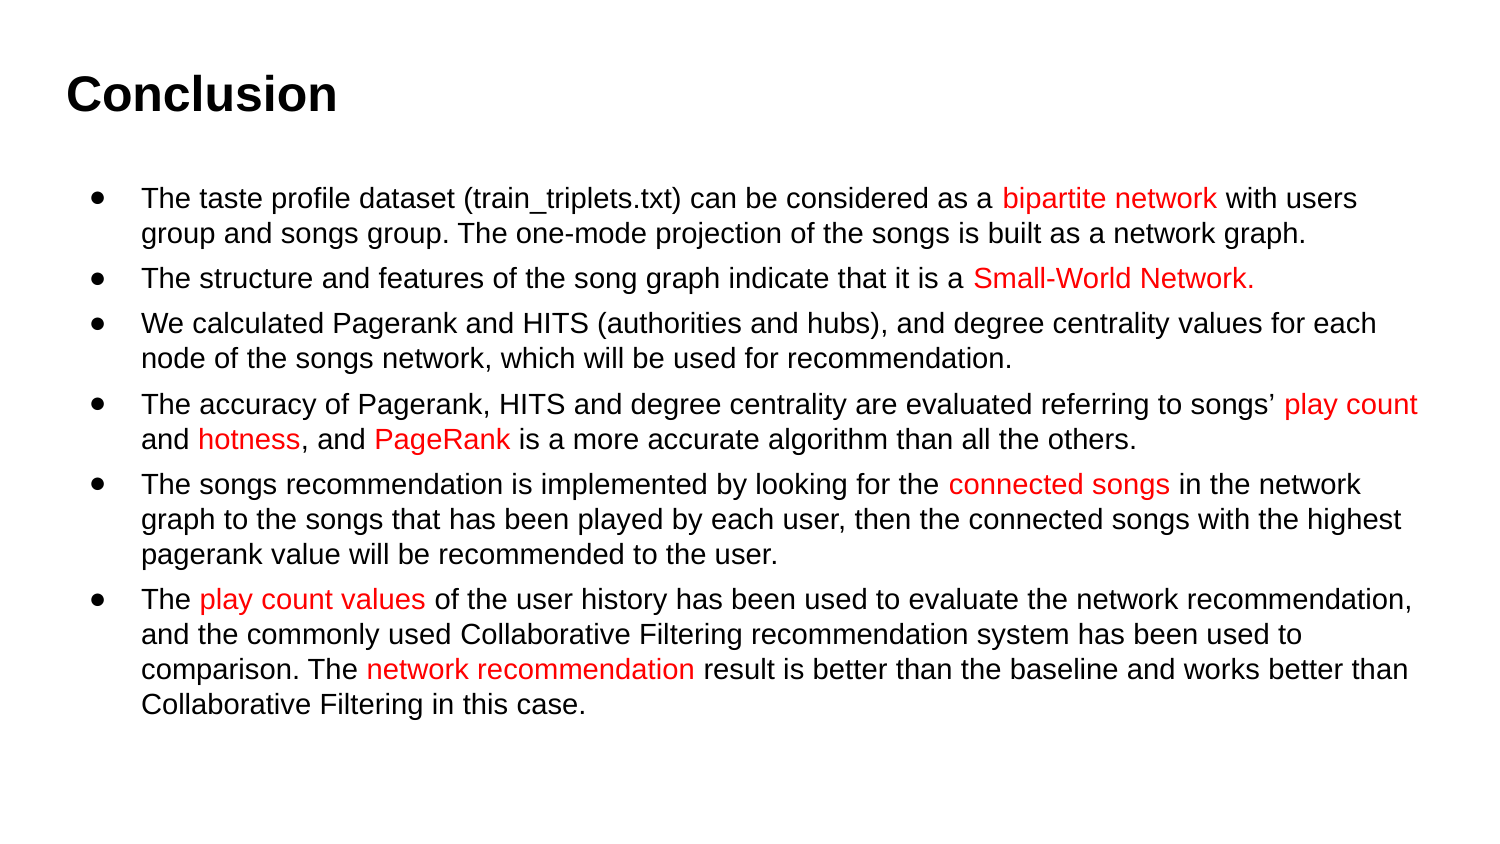

# Conclusion
The taste profile dataset (train_triplets.txt) can be considered as a bipartite network with users group and songs group. The one-mode projection of the songs is built as a network graph.
The structure and features of the song graph indicate that it is a Small-World Network.
We calculated Pagerank and HITS (authorities and hubs), and degree centrality values for each node of the songs network, which will be used for recommendation.
The accuracy of Pagerank, HITS and degree centrality are evaluated referring to songs’ play count and hotness, and PageRank is a more accurate algorithm than all the others.
The songs recommendation is implemented by looking for the connected songs in the network graph to the songs that has been played by each user, then the connected songs with the highest pagerank value will be recommended to the user.
The play count values of the user history has been used to evaluate the network recommendation, and the commonly used Collaborative Filtering recommendation system has been used to comparison. The network recommendation result is better than the baseline and works better than Collaborative Filtering in this case.